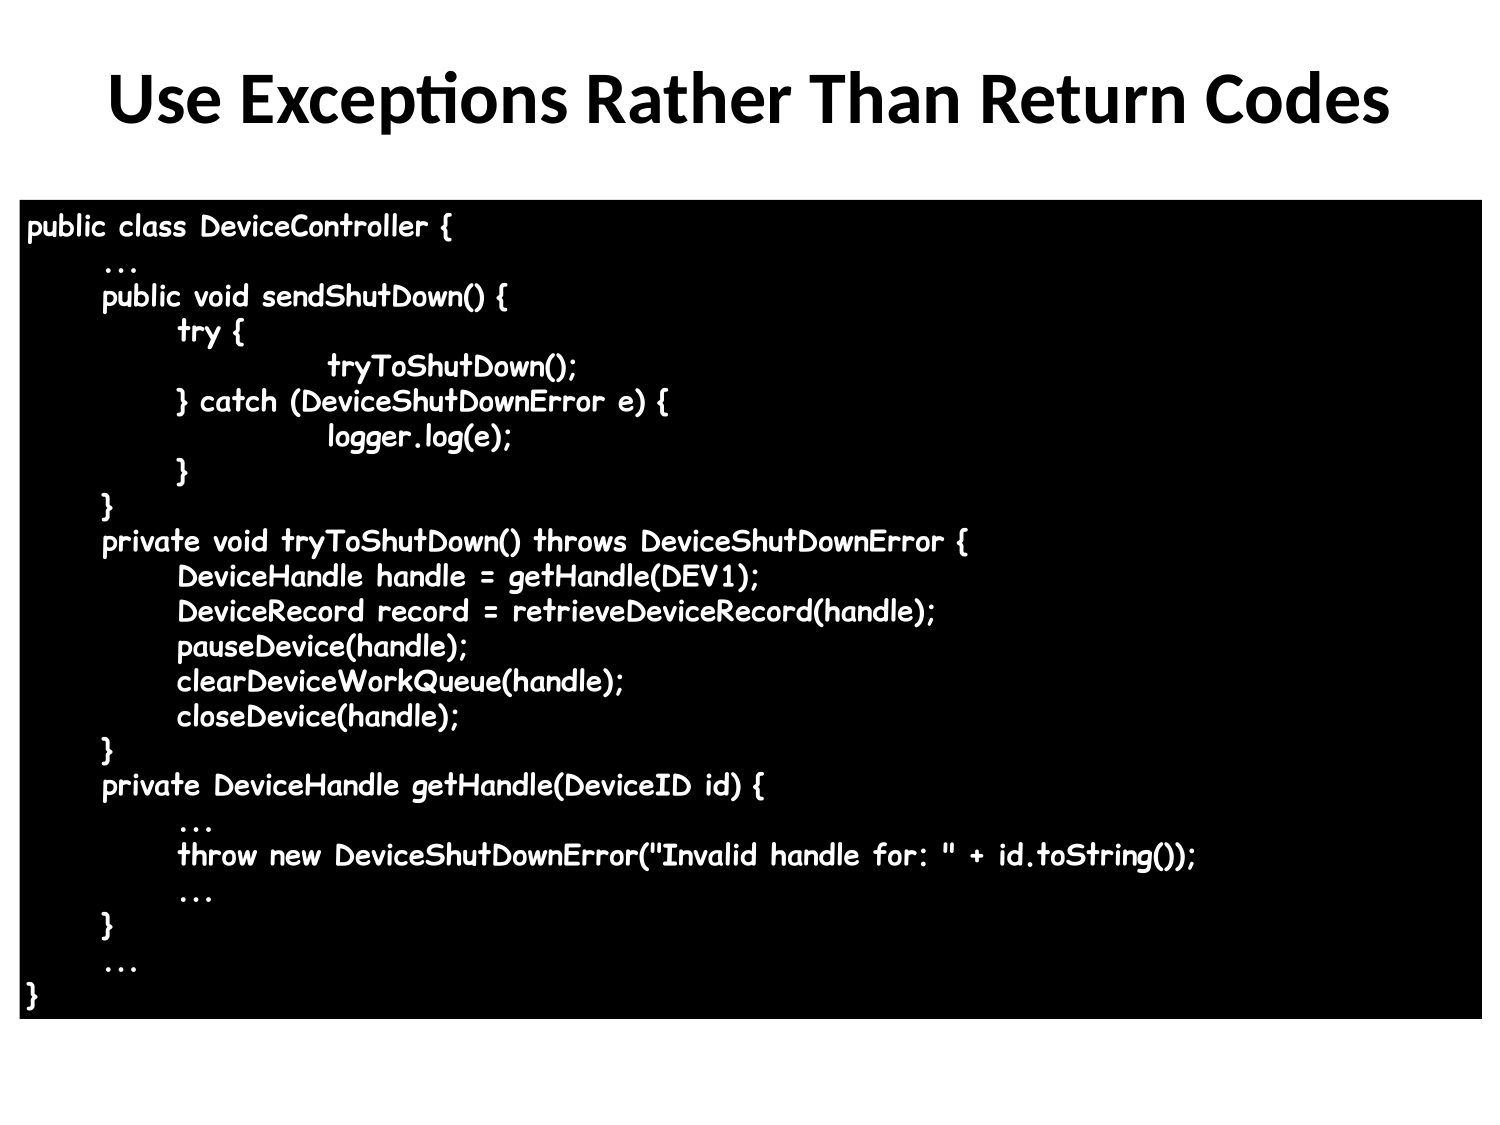

Use Exceptions Rather Than Return Codes
public class DeviceController {
...
public void sendShutDown() {
try {
	tryToShutDown();
} catch (DeviceShutDownError e) {
	logger.log(e);
}
}
private void tryToShutDown() throws DeviceShutDownError {
DeviceHandle handle = getHandle(DEV1);
DeviceRecord record = retrieveDeviceRecord(handle);
pauseDevice(handle);
clearDeviceWorkQueue(handle);
closeDevice(handle);
}
private DeviceHandle getHandle(DeviceID id) {
...
throw new DeviceShutDownError("Invalid handle for: " + id.toString());
...
}
...
}